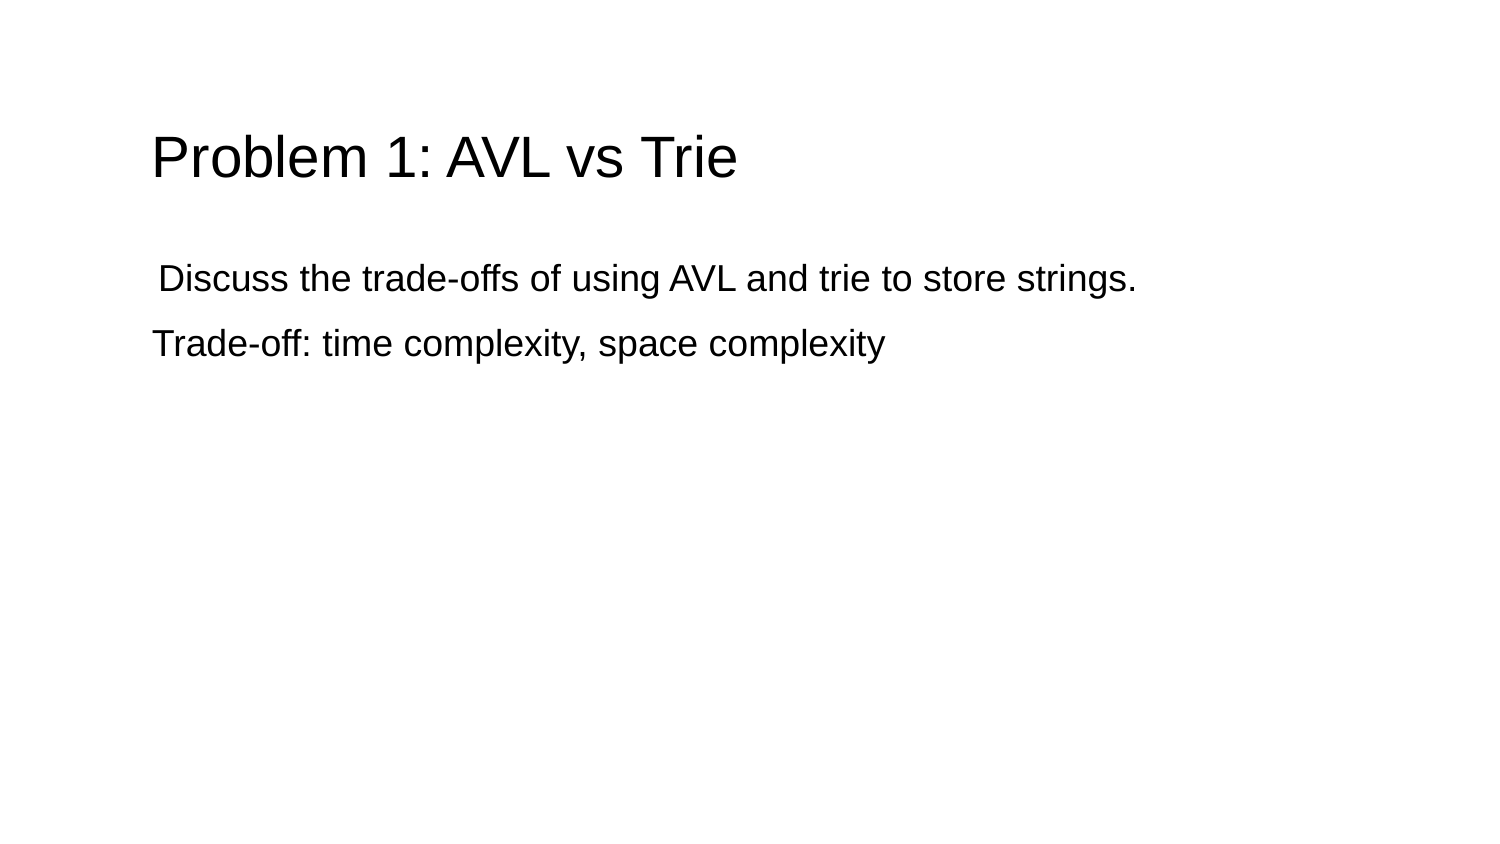

# Problem 1: AVL vs Trie
Discuss the trade-offs of using AVL and trie to store strings.
Trade-off: time complexity, space complexity